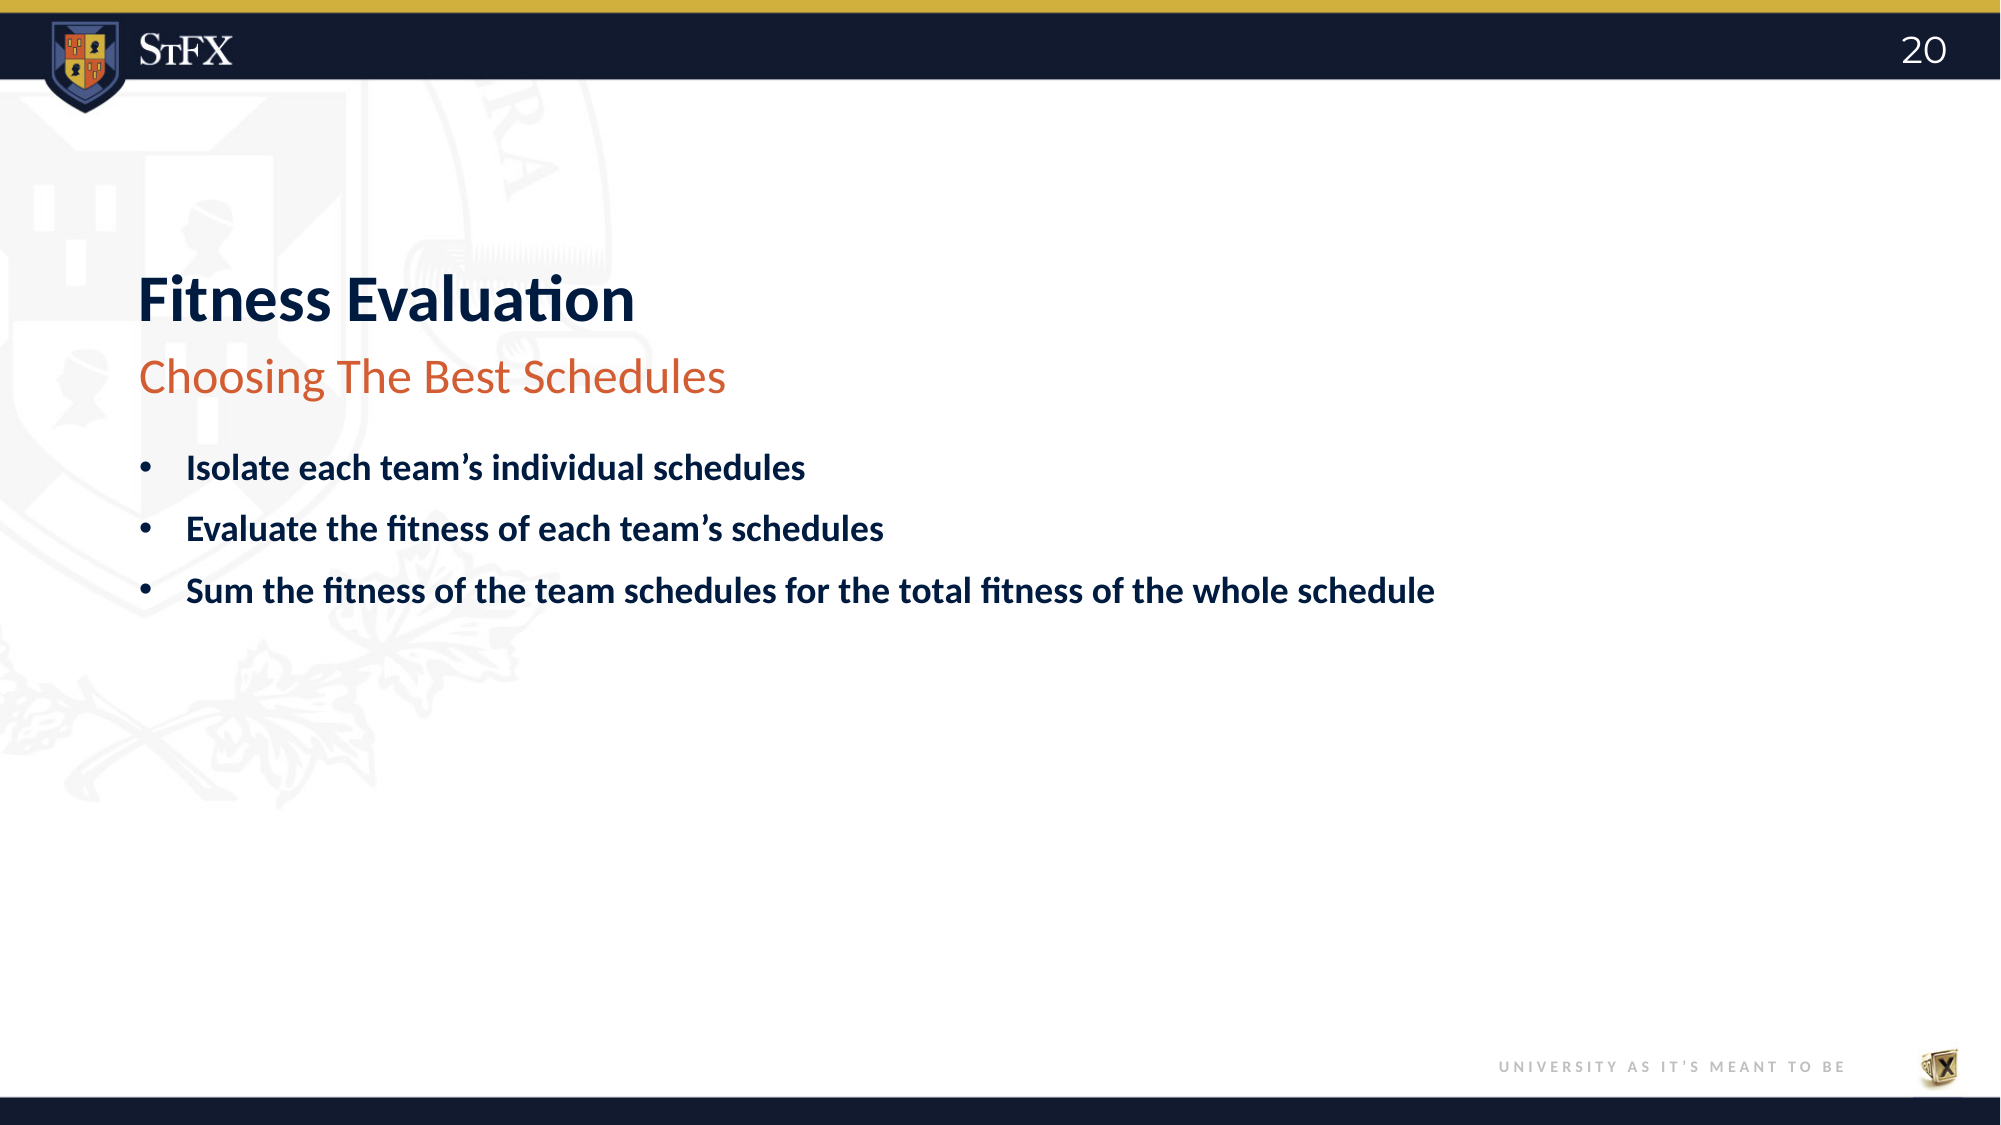

20
# Fitness Evaluation
Choosing The Best Schedules
Isolate each team’s individual schedules
Evaluate the fitness of each team’s schedules
Sum the fitness of the team schedules for the total fitness of the whole schedule